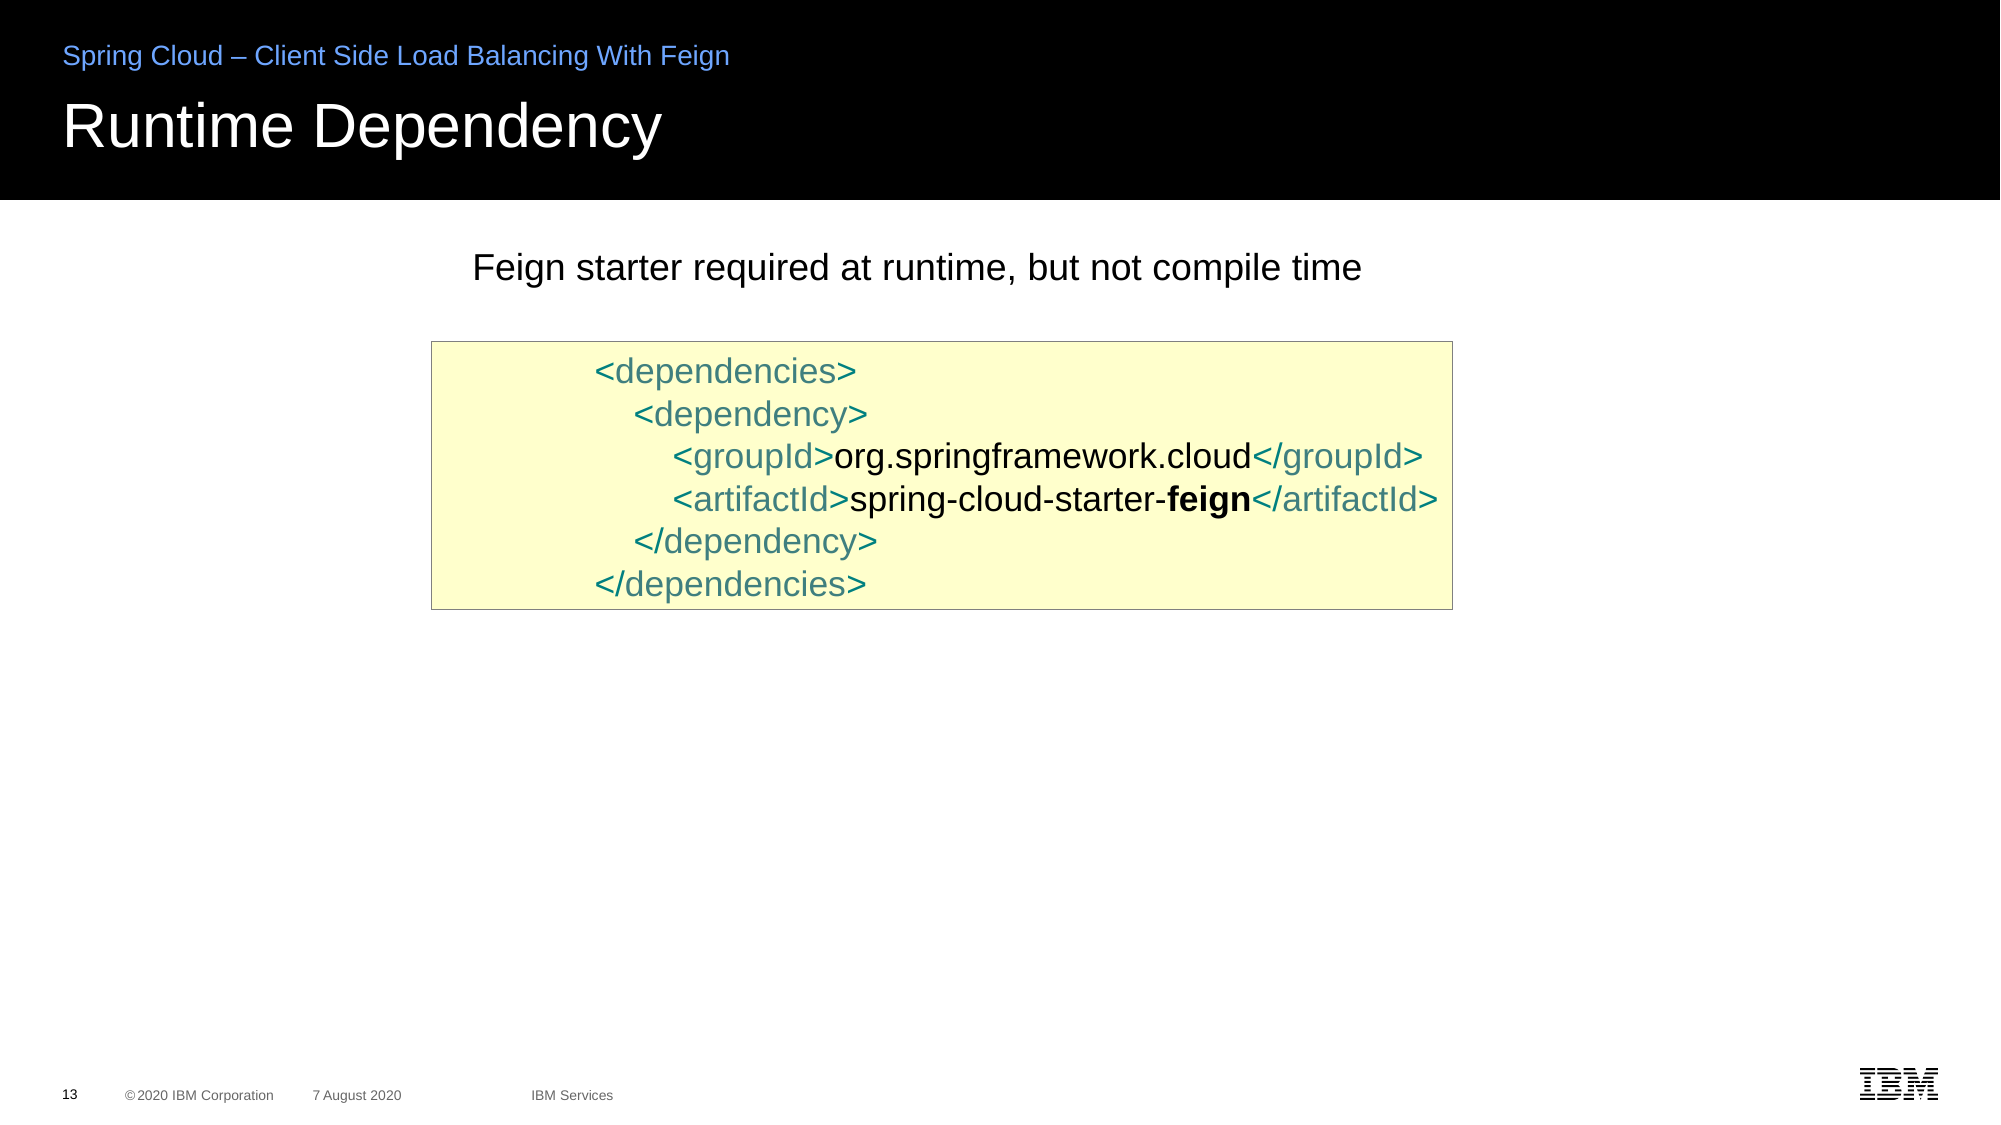

Spring Cloud – Client Side Load Balancing With Feign
# Runtime Dependency
Feign starter required at runtime, but not compile time

	<dependencies>
	    <dependency>
	        <groupId>org.springframework.cloud</groupId>
	        <artifactId>spring-cloud-starter-feign</artifactId>
	    </dependency>
	</dependencies>